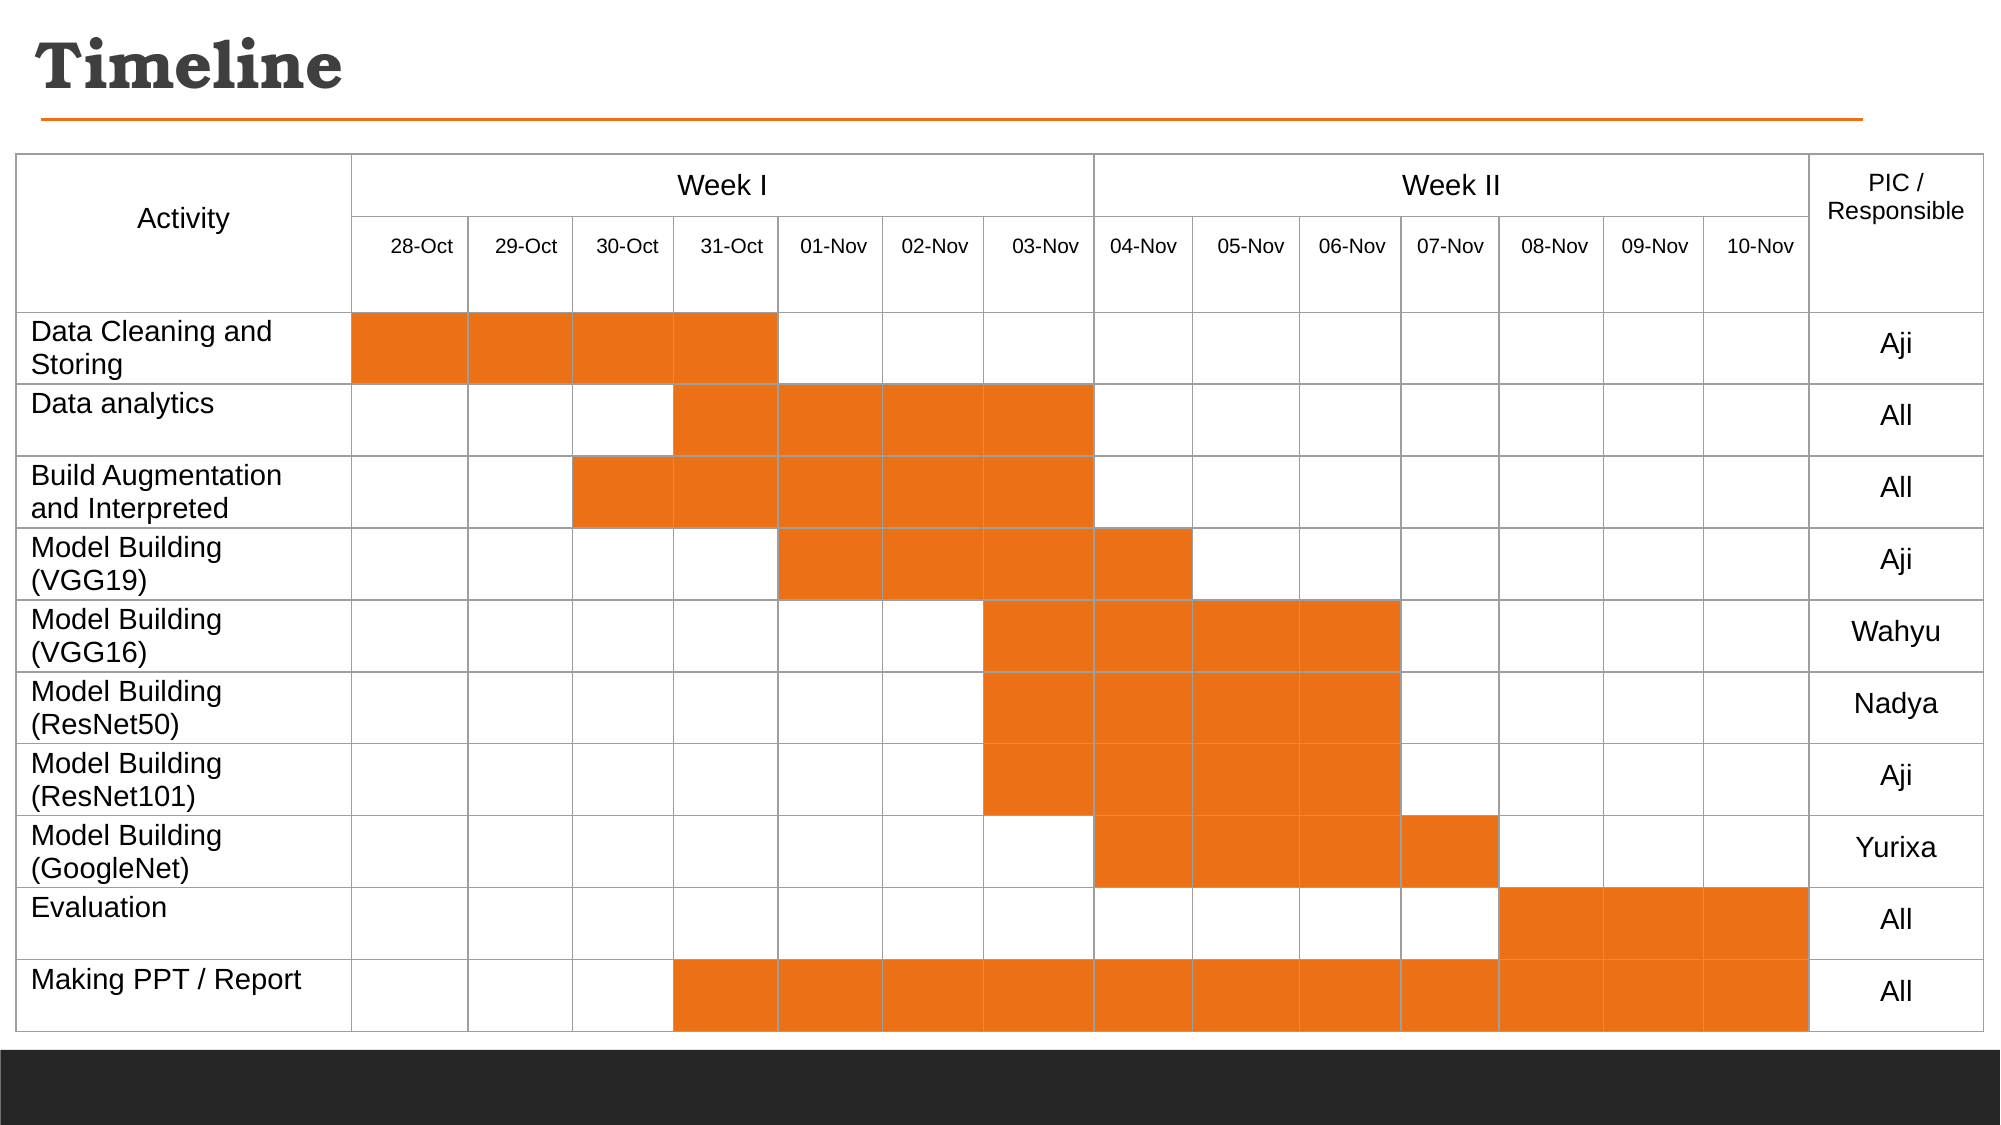

Timeline
| Activity | Week I |  |  |  |  |  |  | Week II |  |  |  |  |  |  | PIC / Responsible |
| --- | --- | --- | --- | --- | --- | --- | --- | --- | --- | --- | --- | --- | --- | --- | --- |
|  | 28-Oct | 29-Oct | 30-Oct | 31-Oct | 01-Nov | 02-Nov | 03-Nov | 04-Nov | 05-Nov | 06-Nov | 07-Nov | 08-Nov | 09-Nov | 10-Nov |  |
| Data Cleaning and Storing |  |  |  |  |  |  |  |  |  |  |  |  |  |  | Aji |
| Data analytics |  |  |  |  |  |  |  |  |  |  |  |  |  |  | All |
| Build Augmentation and Interpreted |  |  |  |  |  |  |  |  |  |  |  |  |  |  | All |
| Model Building (VGG19) |  |  |  |  |  |  |  |  |  |  |  |  |  |  | Aji |
| Model Building (VGG16) |  |  |  |  |  |  |  |  |  |  |  |  |  |  | Wahyu |
| Model Building (ResNet50) |  |  |  |  |  |  |  |  |  |  |  |  |  |  | Nadya |
| Model Building (ResNet101) |  |  |  |  |  |  |  |  |  |  |  |  |  |  | Aji |
| Model Building (GoogleNet) |  |  |  |  |  |  |  |  |  |  |  |  |  |  | Yurixa |
| Evaluation |  |  |  |  |  |  |  |  |  |  |  |  |  |  | All |
| Making PPT / Report |  |  |  |  |  |  |  |  |  |  |  |  |  |  | All |